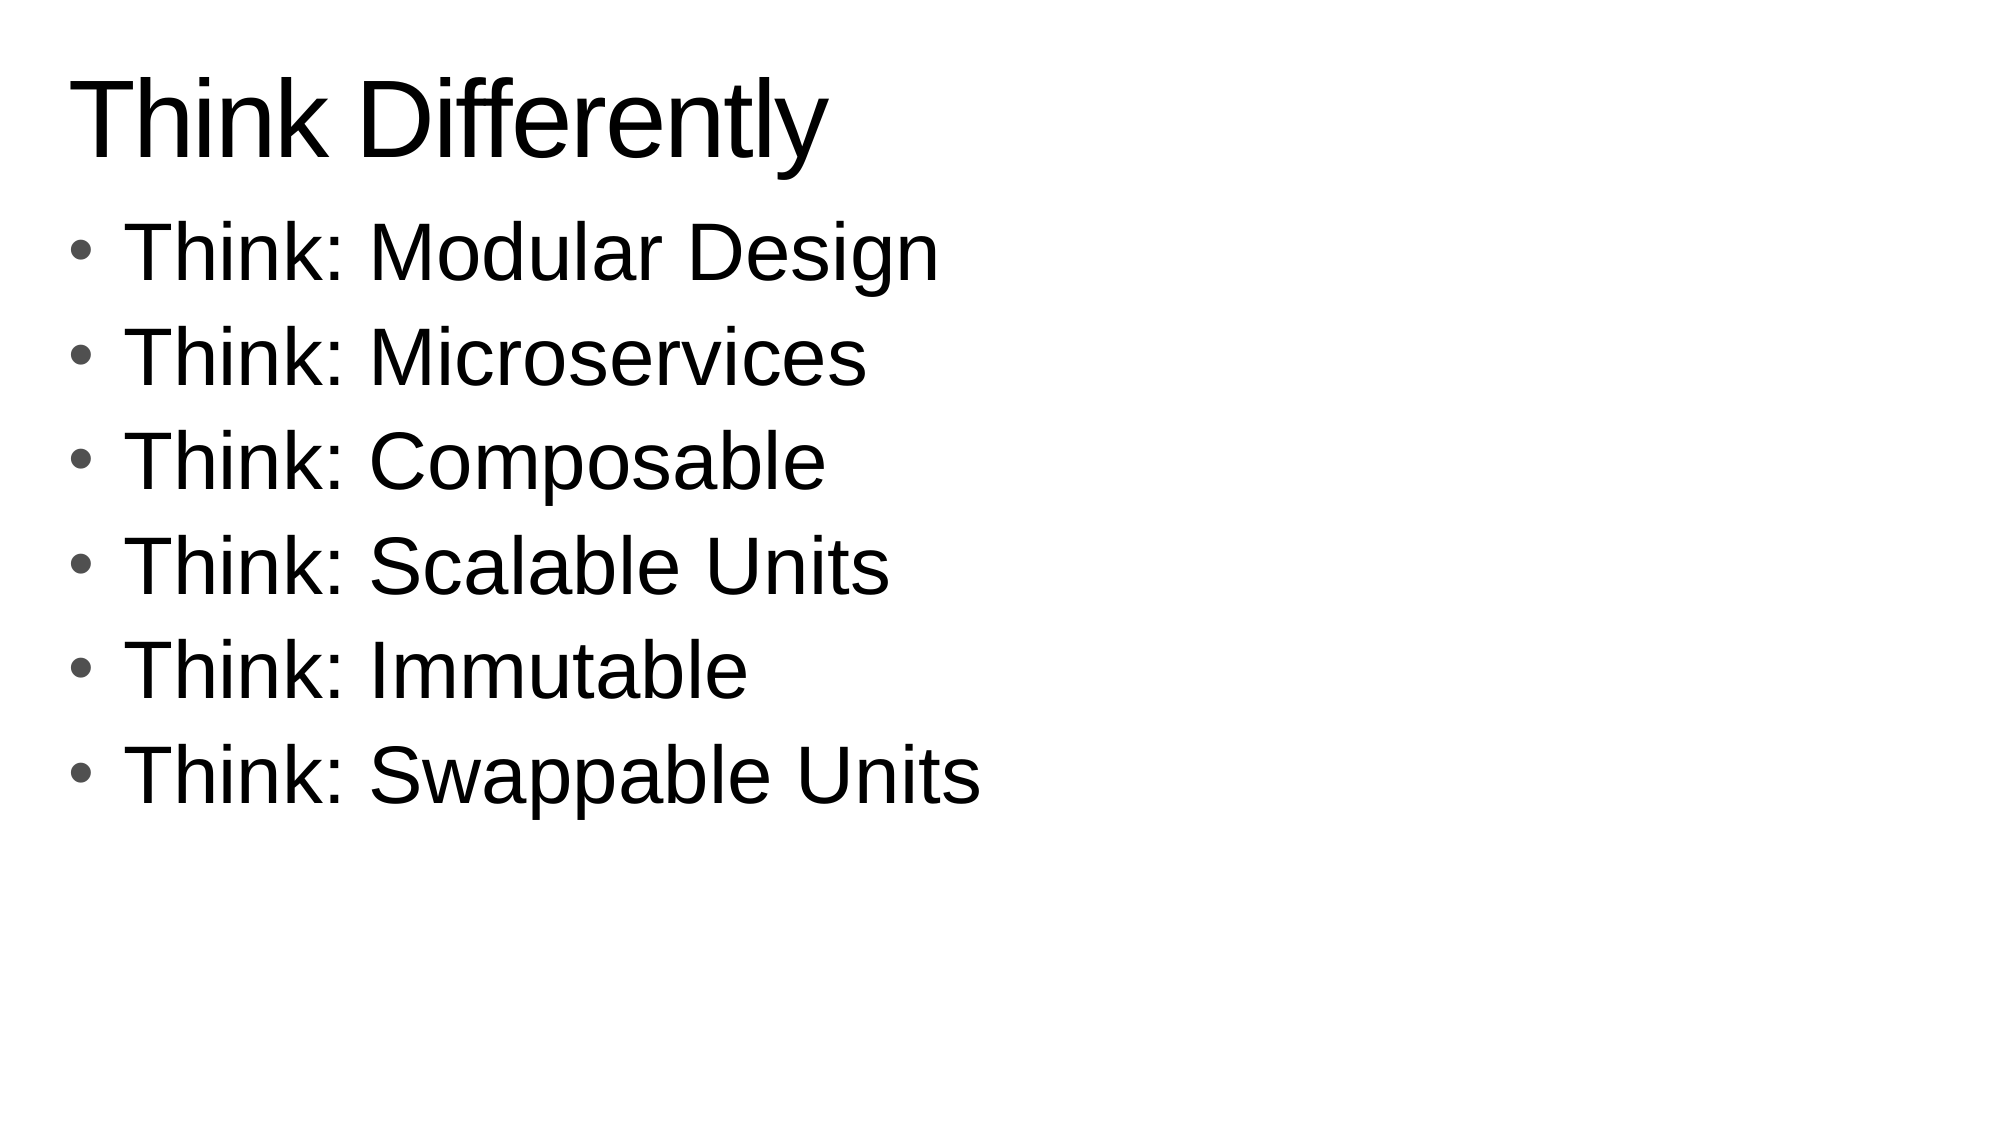

# Think Differently
Think: Modular Design
Think: Microservices
Think: Composable
Think: Scalable Units
Think: Immutable
Think: Swappable Units